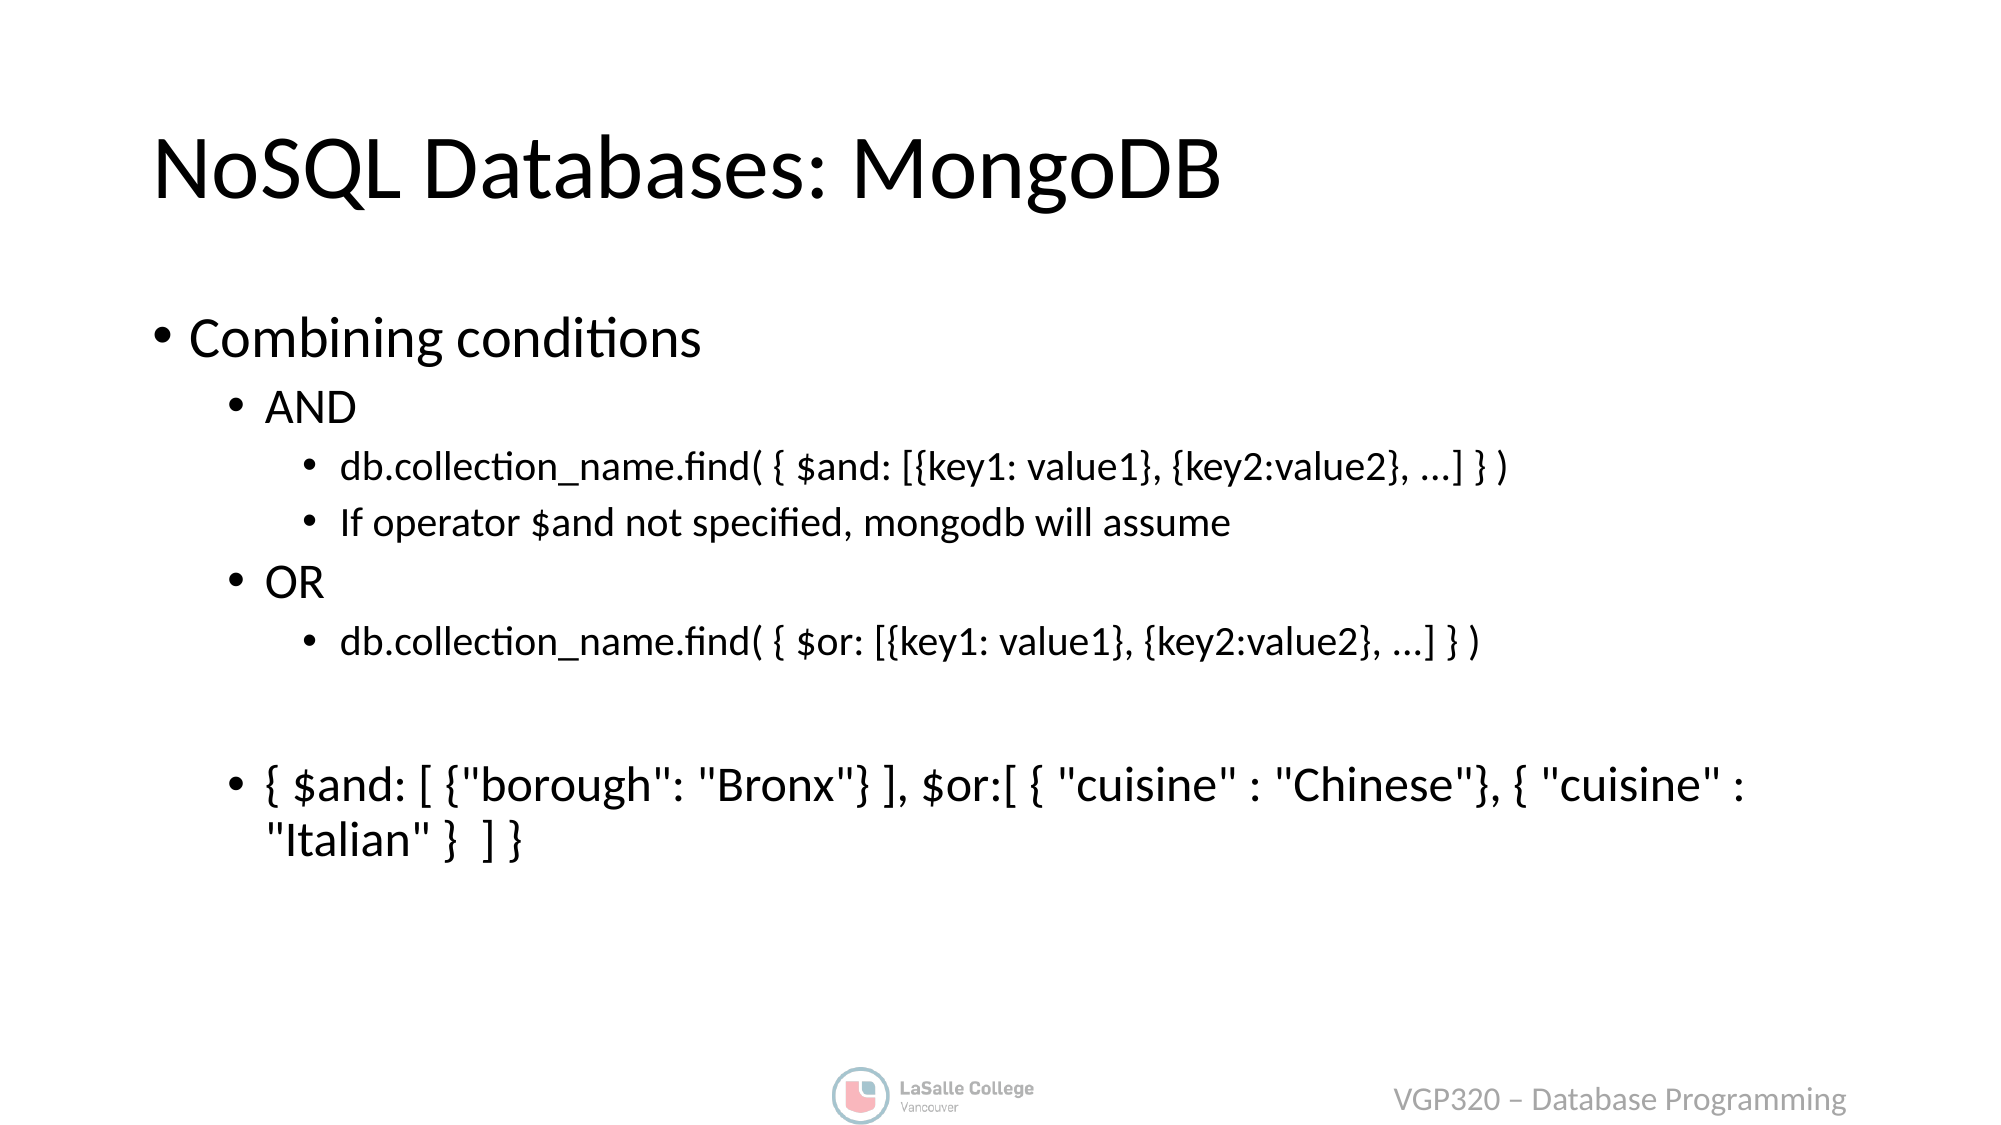

# NoSQL Databases: MongoDB
Combining conditions
AND
db.collection_name.find( { $and: [{key1: value1}, {key2:value2}, ...] } )
If operator $and not specified, mongodb will assume
OR
db.collection_name.find( { $or: [{key1: value1}, {key2:value2}, ...] } )

{ $and: [ {"borough": "Bronx"} ], $or:[ { "cuisine" : "Chinese"}, { "cuisine" : "Italian" }  ] }